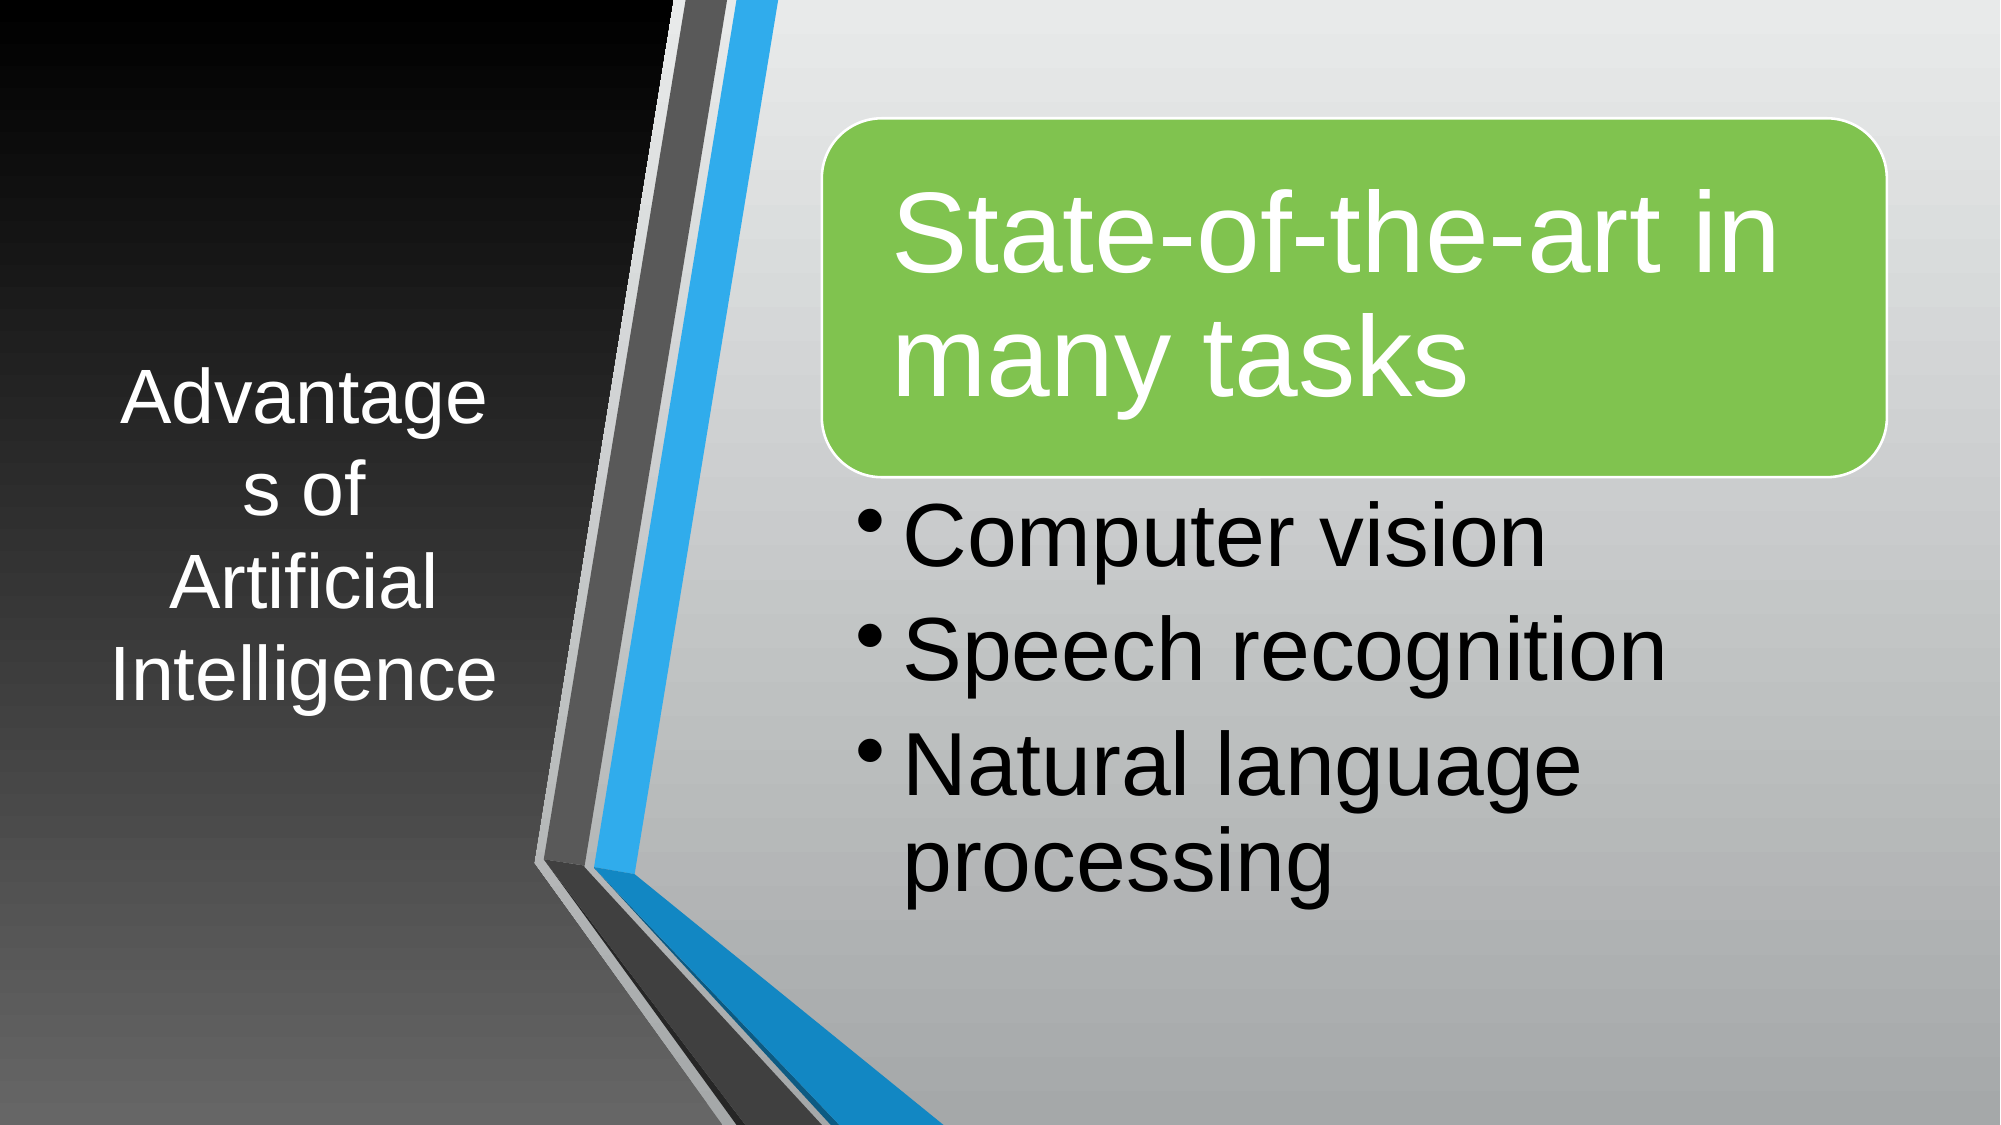

# Advantages of Artificial Intelligence
State-of-the-art in many tasks
Computer vision
Speech recognition
Natural language processing